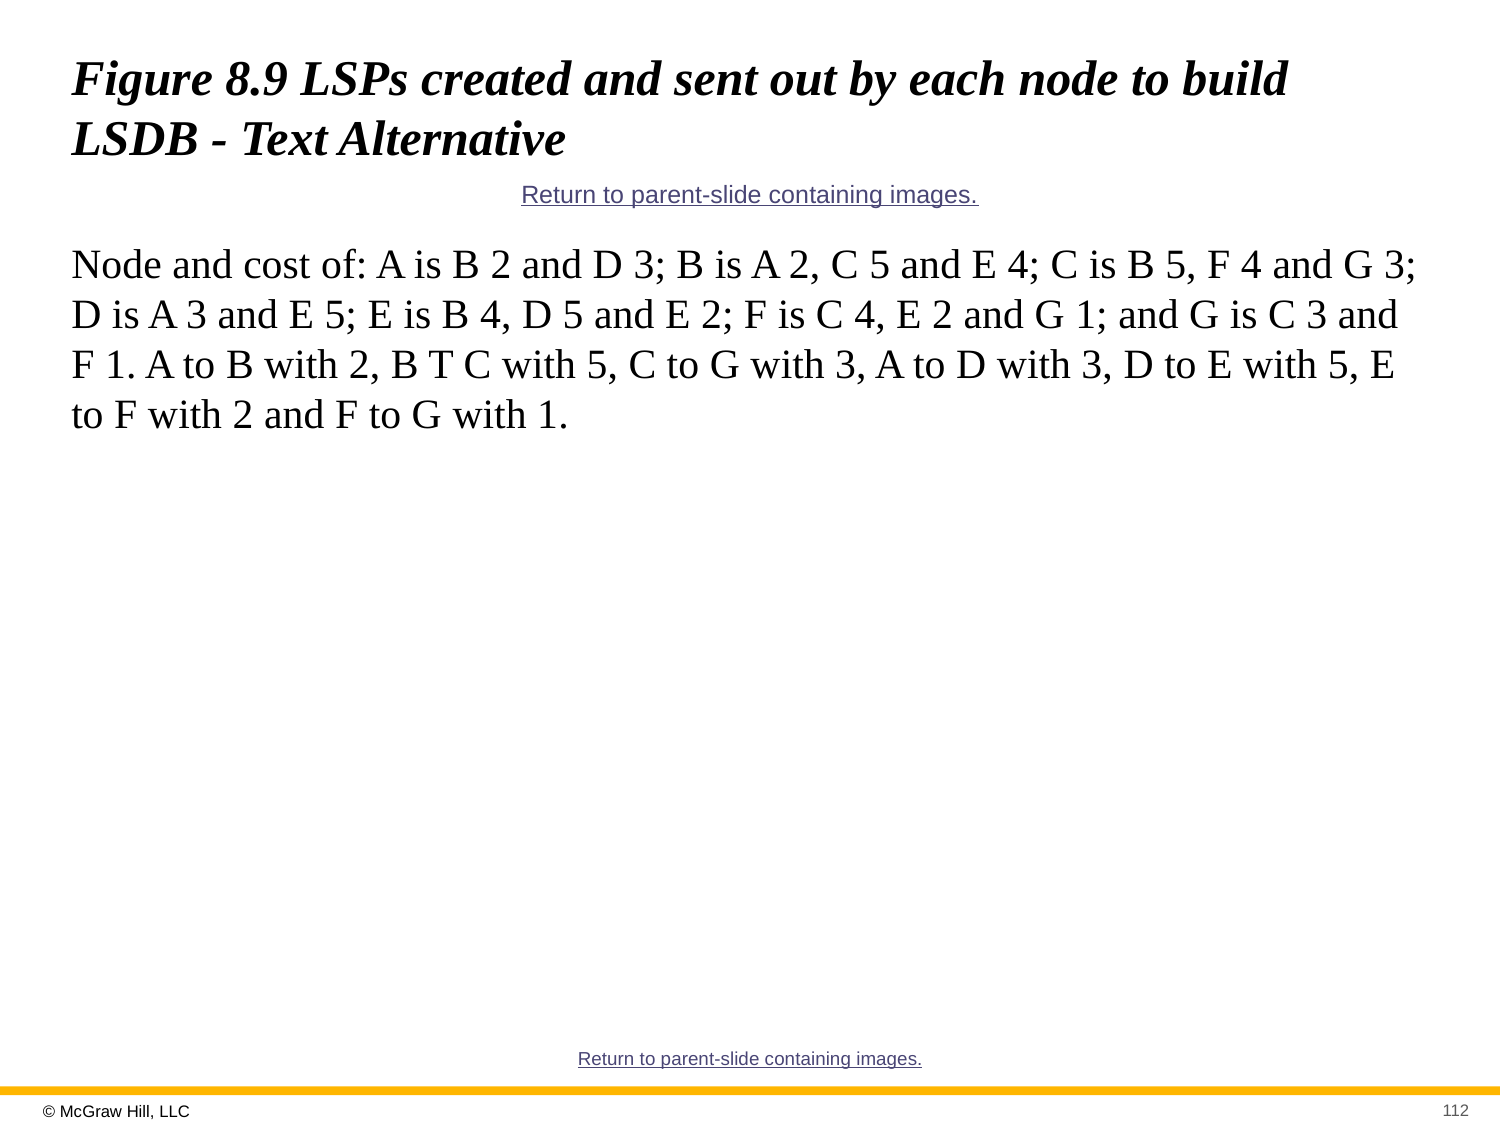

# Figure 8.9 LSPs created and sent out by each node to build LSDB - Text Alternative
Return to parent-slide containing images.
Node and cost of: A is B 2 and D 3; B is A 2, C 5 and E 4; C is B 5, F 4 and G 3; D is A 3 and E 5; E is B 4, D 5 and E 2; F is C 4, E 2 and G 1; and G is C 3 and F 1. A to B with 2, B T C with 5, C to G with 3, A to D with 3, D to E with 5, E to F with 2 and F to G with 1.
Return to parent-slide containing images.
112